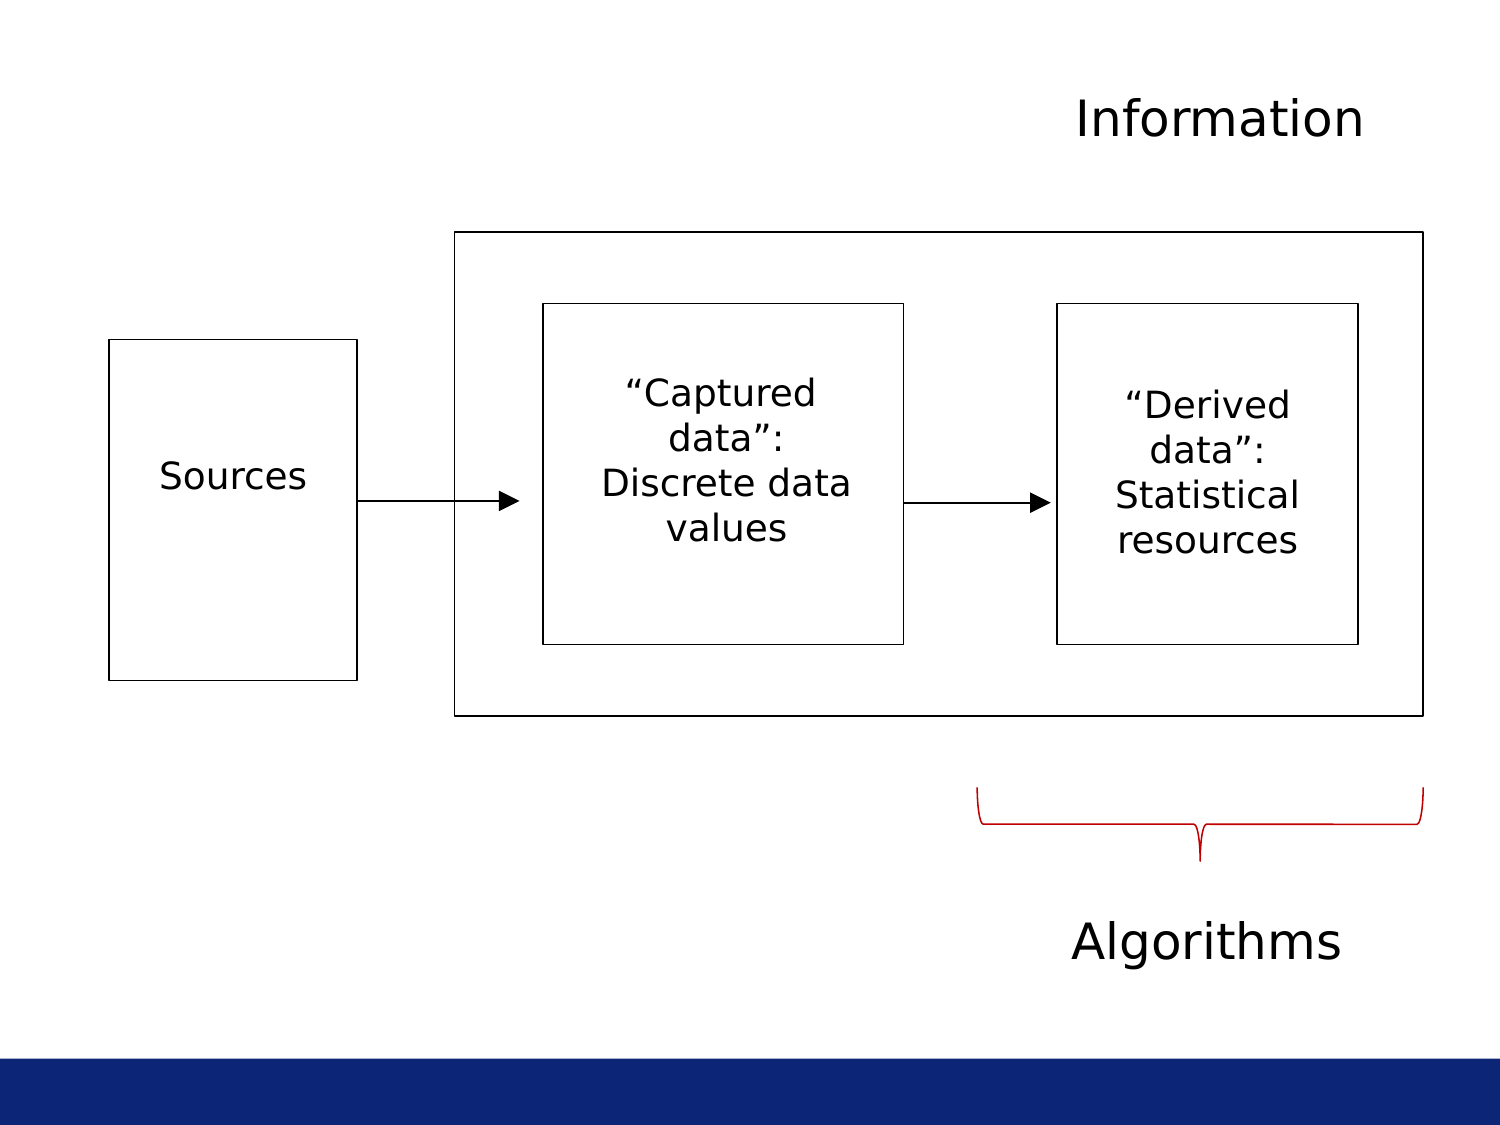

Information

“Captured
data”:
Discrete data values
“Derived data”:
Statistical resources
Sources

Algorithms